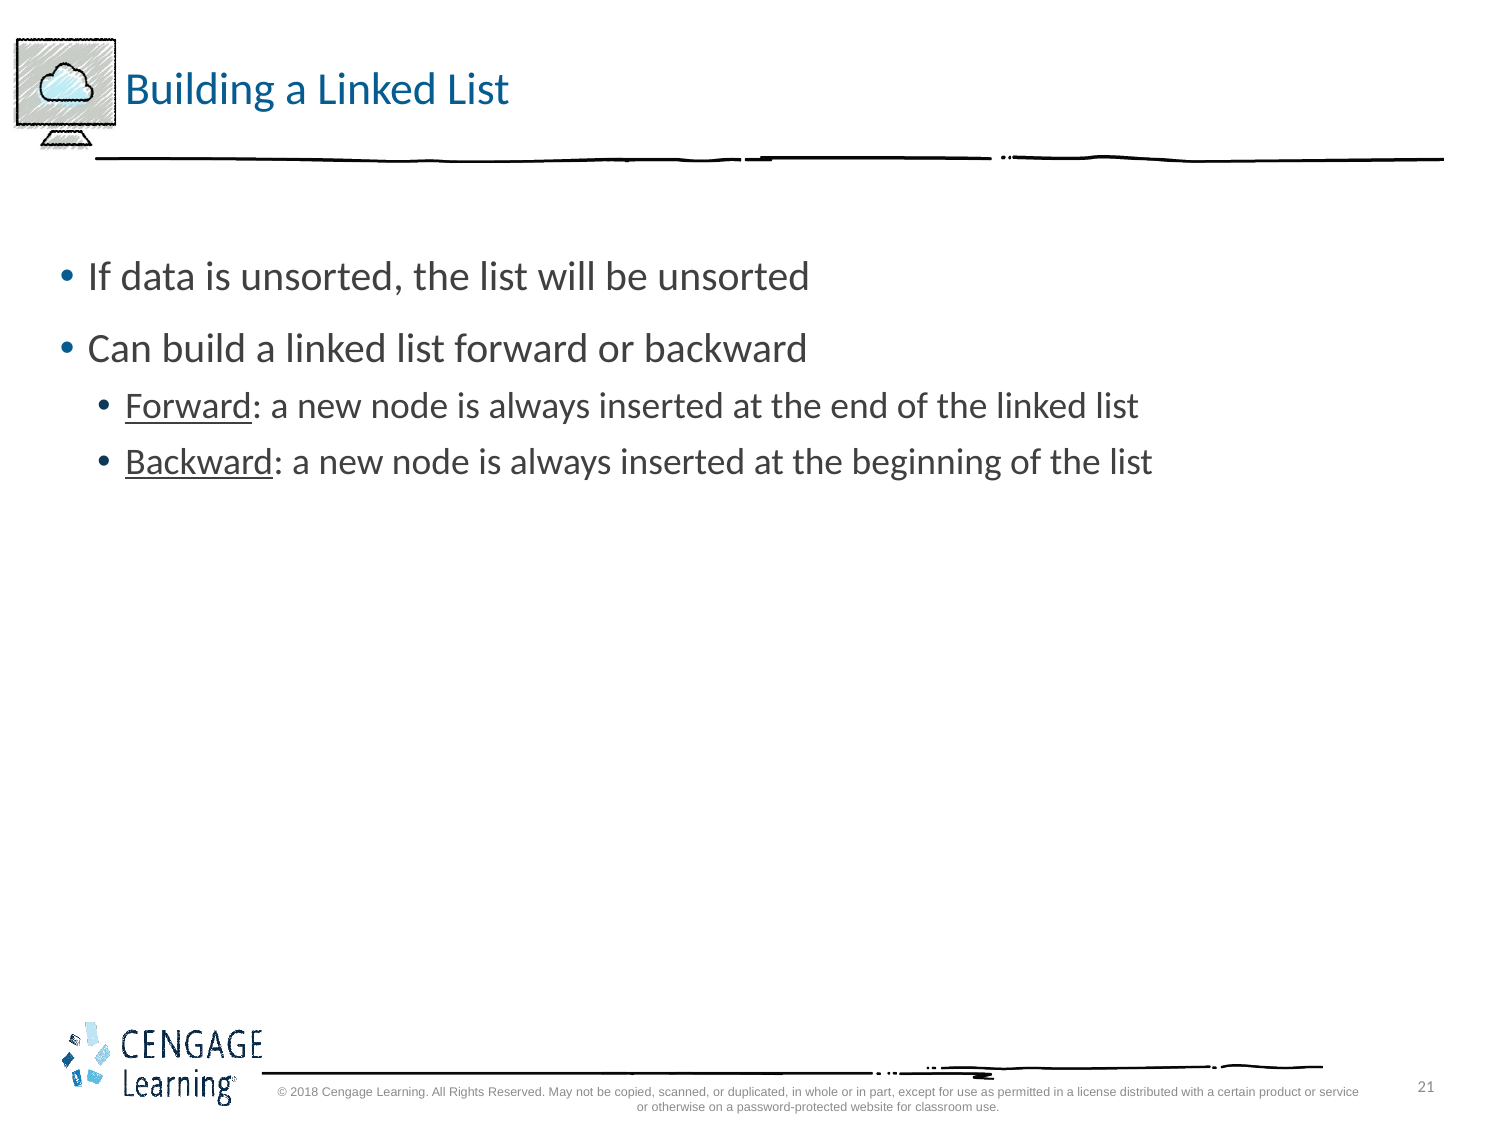

# Building a Linked List
If data is unsorted, the list will be unsorted
Can build a linked list forward or backward
Forward: a new node is always inserted at the end of the linked list
Backward: a new node is always inserted at the beginning of the list
© 2018 Cengage Learning. All Rights Reserved. May not be copied, scanned, or duplicated, in whole or in part, except for use as permitted in a license distributed with a certain product or service or otherwise on a password-protected website for classroom use.